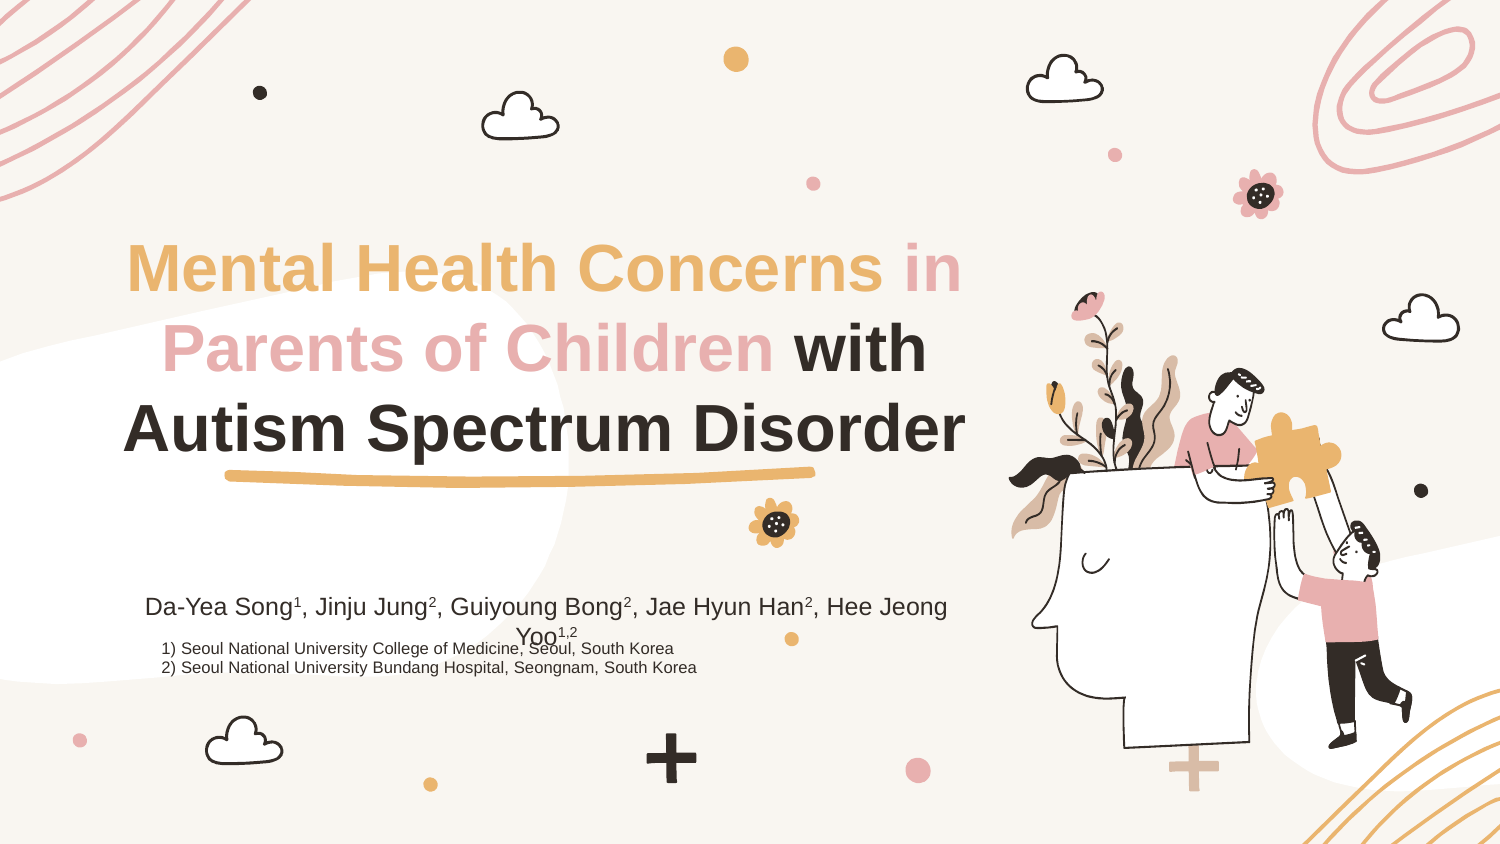

# Mental Health Concerns in Parents of Children with Autism Spectrum Disorder

Da-Yea Song1, Jinju Jung2, Guiyoung Bong2, Jae Hyun Han2, Hee Jeong Yoo1,2
1) Seoul National University College of Medicine, Seoul, South Korea
2) Seoul National University Bundang Hospital, Seongnam, South Korea